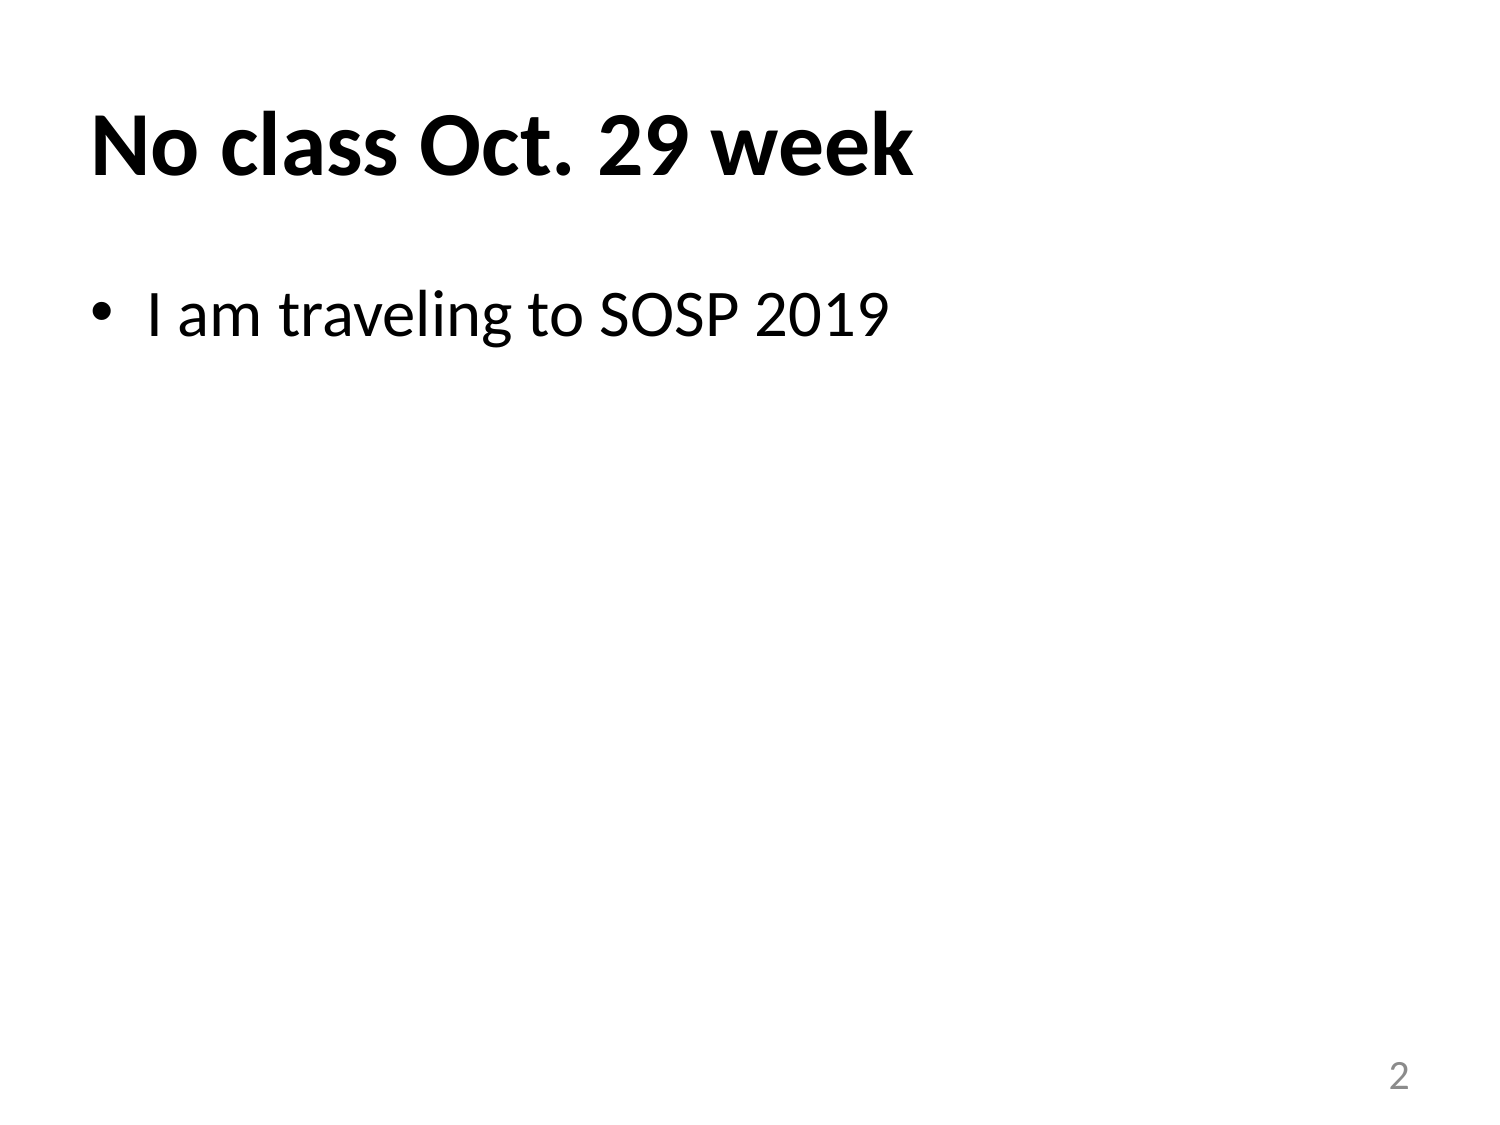

# No class Oct. 29 week
I am traveling to SOSP 2019

2